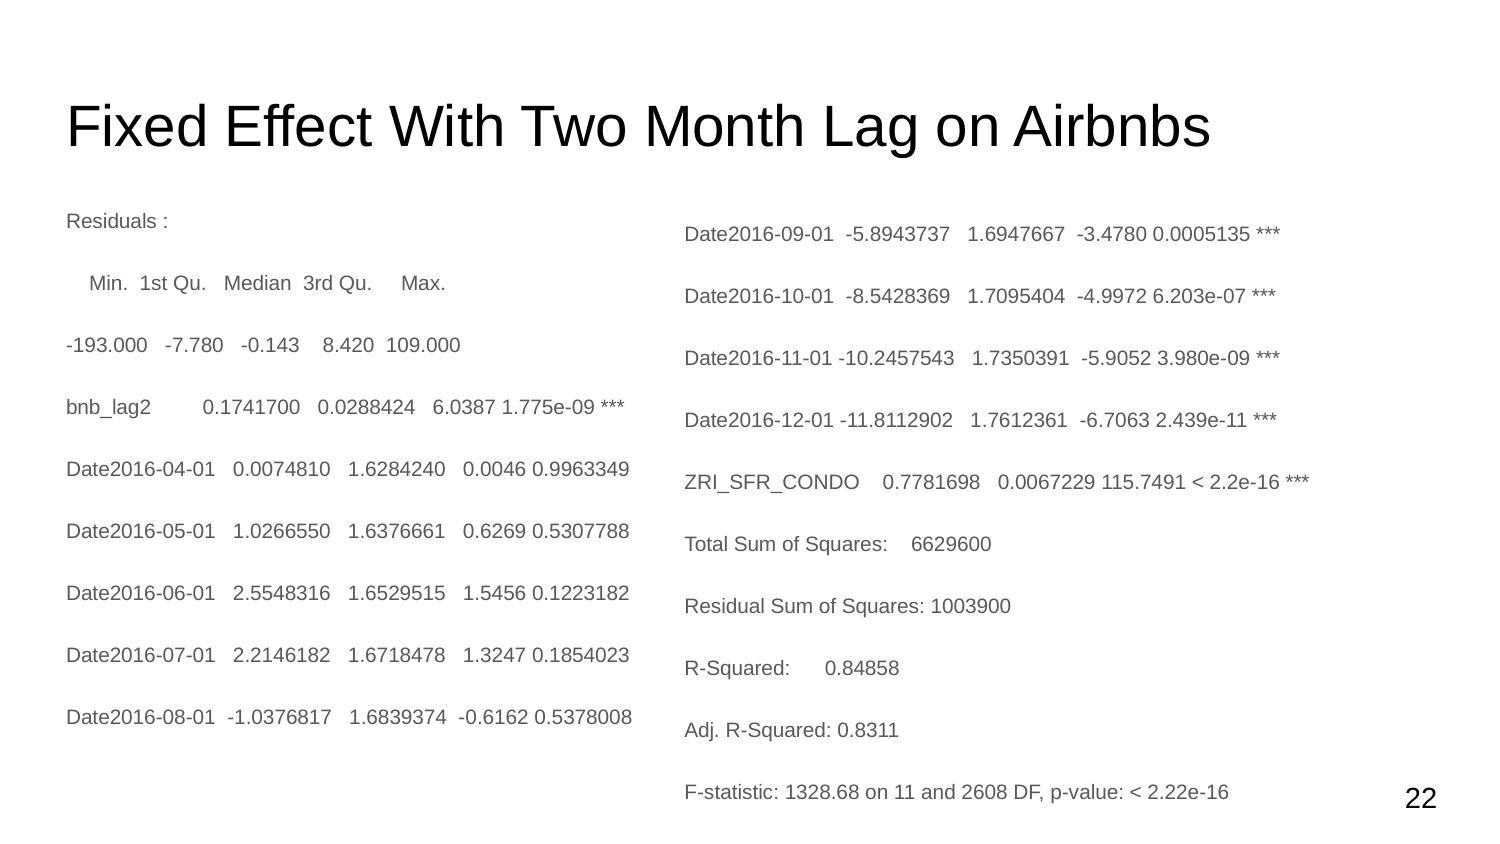

# Fixed Effect With Two Month Lag on Airbnbs
Residuals :
    Min.  1st Qu.   Median  3rd Qu.     Max.
-193.000   -7.780   -0.143    8.420  109.000
bnb_lag2         0.1741700   0.0288424   6.0387 1.775e-09 ***
Date2016-04-01   0.0074810   1.6284240   0.0046 0.9963349
Date2016-05-01   1.0266550   1.6376661   0.6269 0.5307788
Date2016-06-01   2.5548316   1.6529515   1.5456 0.1223182
Date2016-07-01   2.2146182   1.6718478   1.3247 0.1854023
Date2016-08-01  -1.0376817   1.6839374  -0.6162 0.5378008

Date2016-09-01  -5.8943737   1.6947667  -3.4780 0.0005135 ***
Date2016-10-01  -8.5428369   1.7095404  -4.9972 6.203e-07 ***
Date2016-11-01 -10.2457543   1.7350391  -5.9052 3.980e-09 ***
Date2016-12-01 -11.8112902   1.7612361  -6.7063 2.439e-11 ***
ZRI_SFR_CONDO    0.7781698   0.0067229 115.7491 < 2.2e-16 ***
Total Sum of Squares:    6629600
Residual Sum of Squares: 1003900
R-Squared:      0.84858
Adj. R-Squared: 0.8311
F-statistic: 1328.68 on 11 and 2608 DF, p-value: < 2.22e-16

22